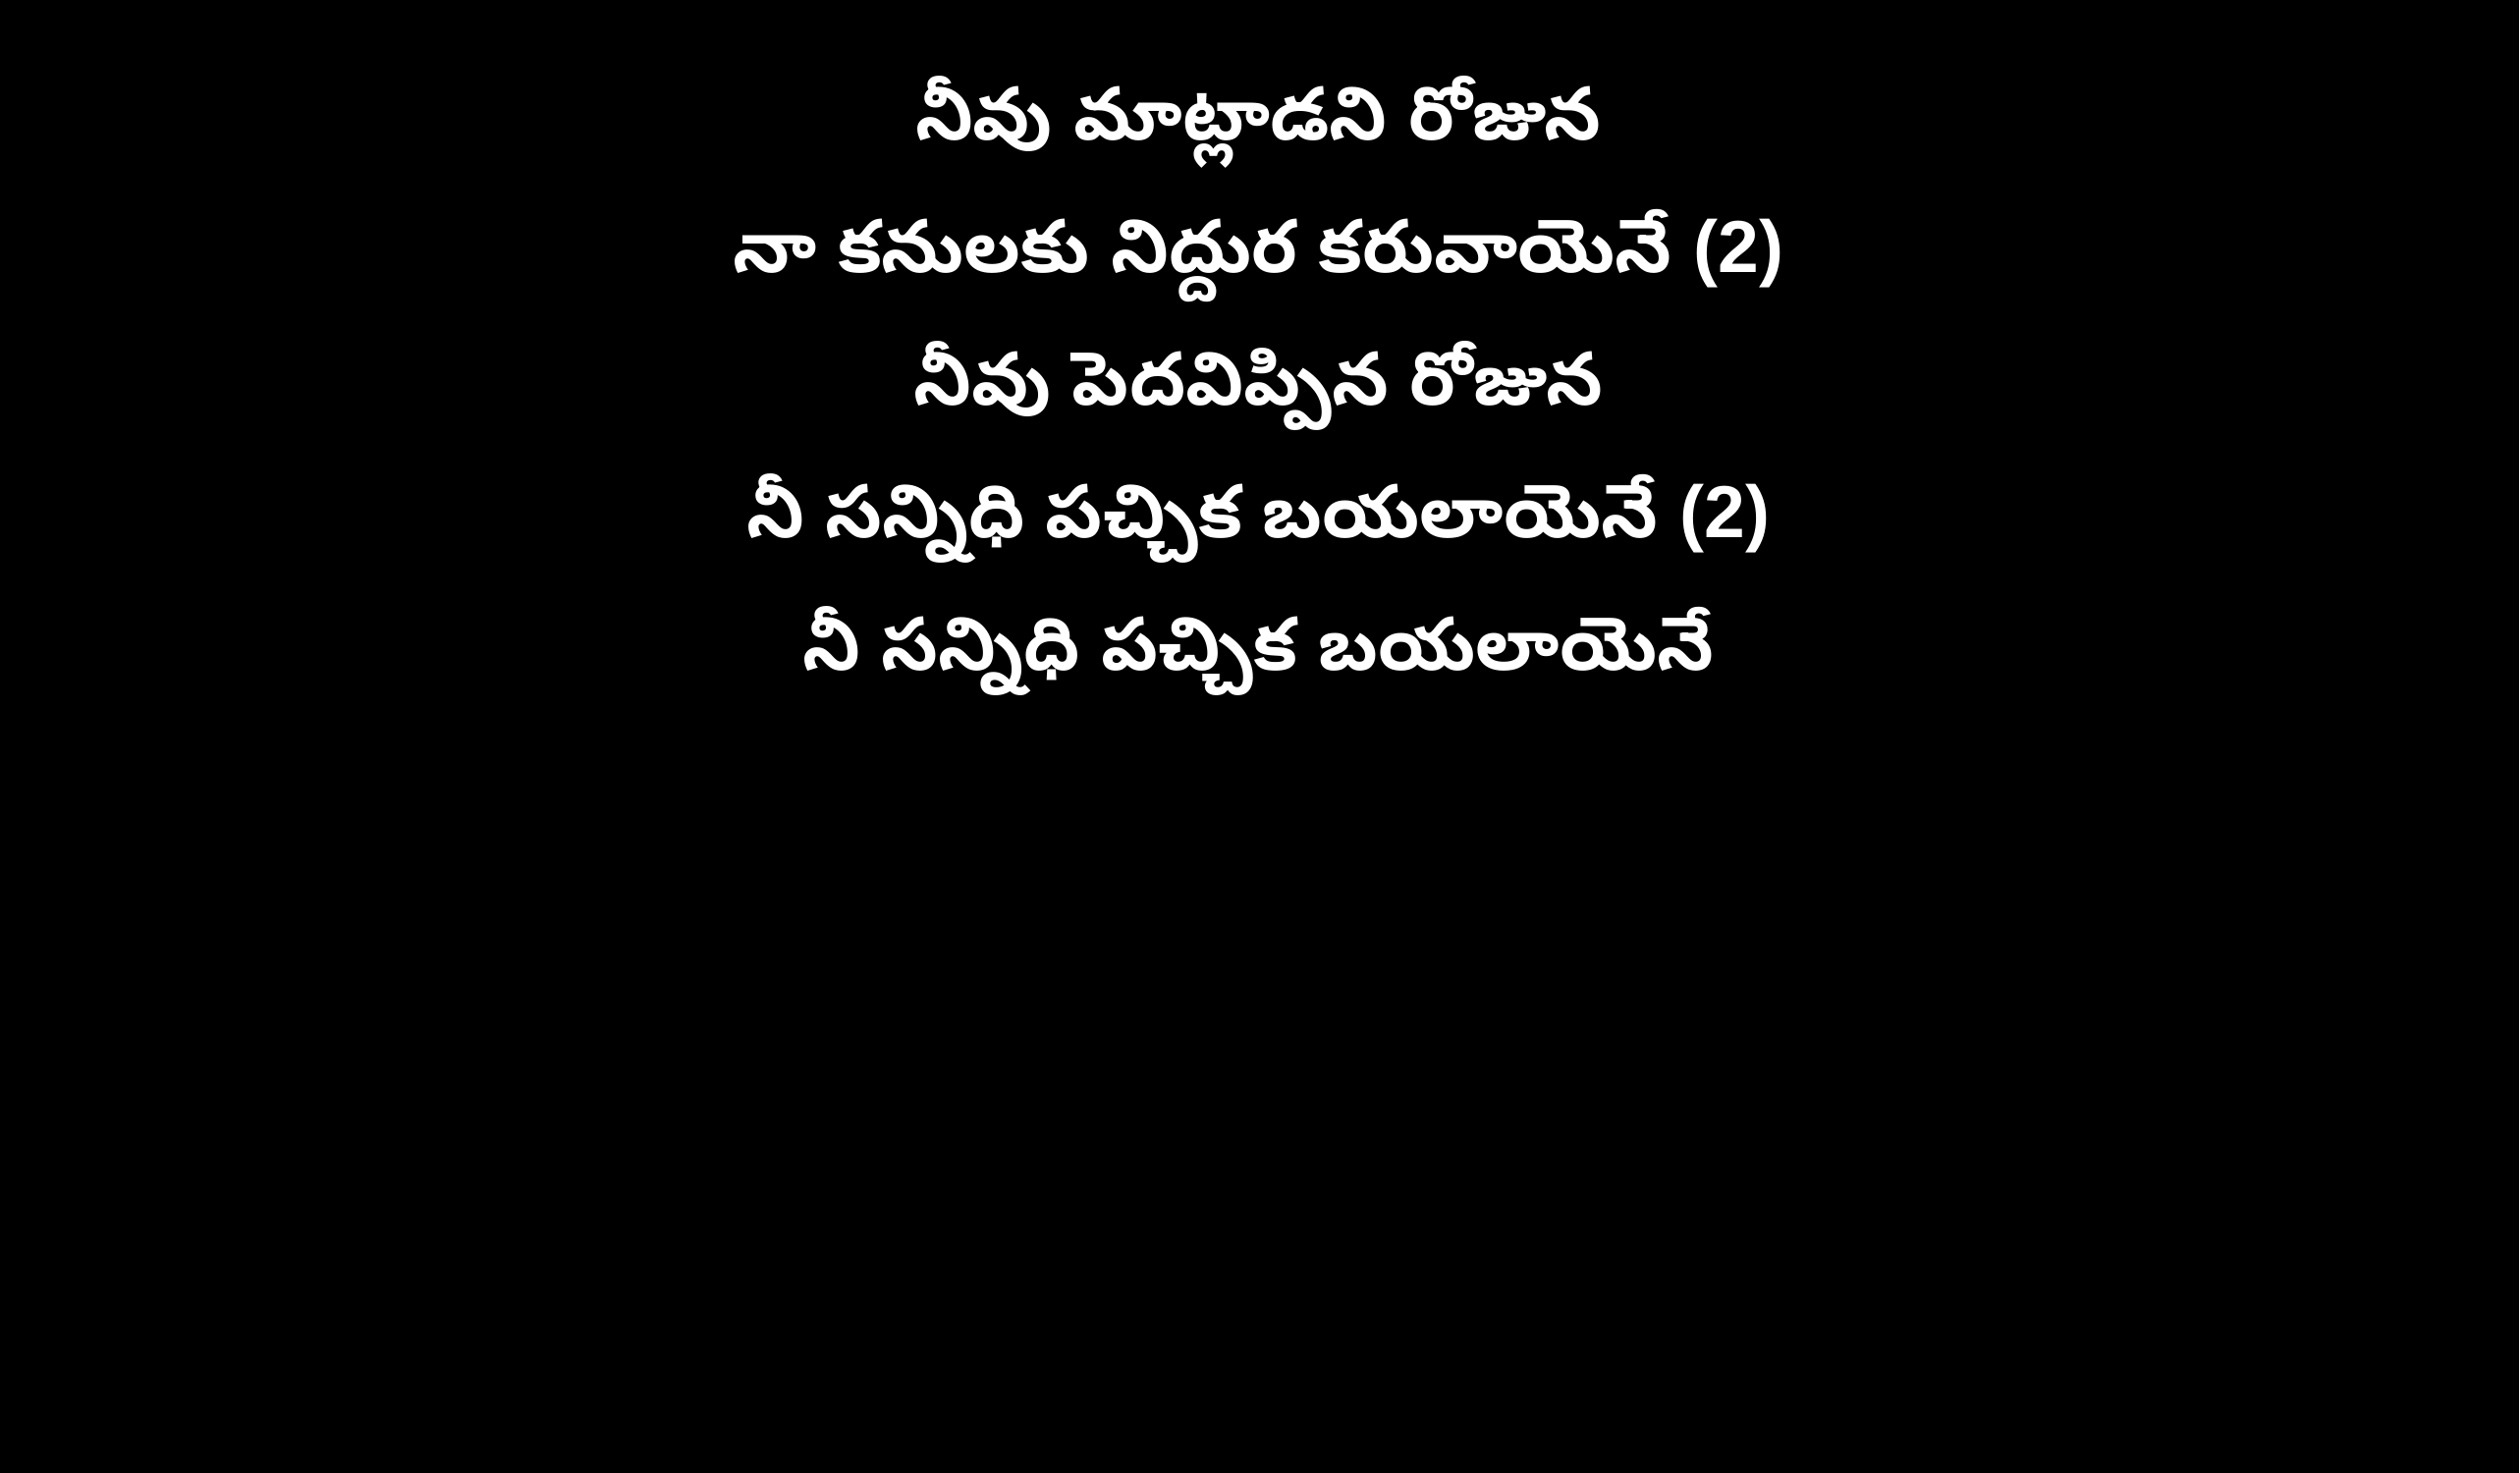

నీవు మాట్లాడని రోజున
నా కనులకు నిద్దుర కరువాయెనే (2)
నీవు పెదవిప్పిన రోజున
నీ సన్నిధి పచ్చిక బయలాయెనే (2)
నీ సన్నిధి పచ్చిక బయలాయెనే